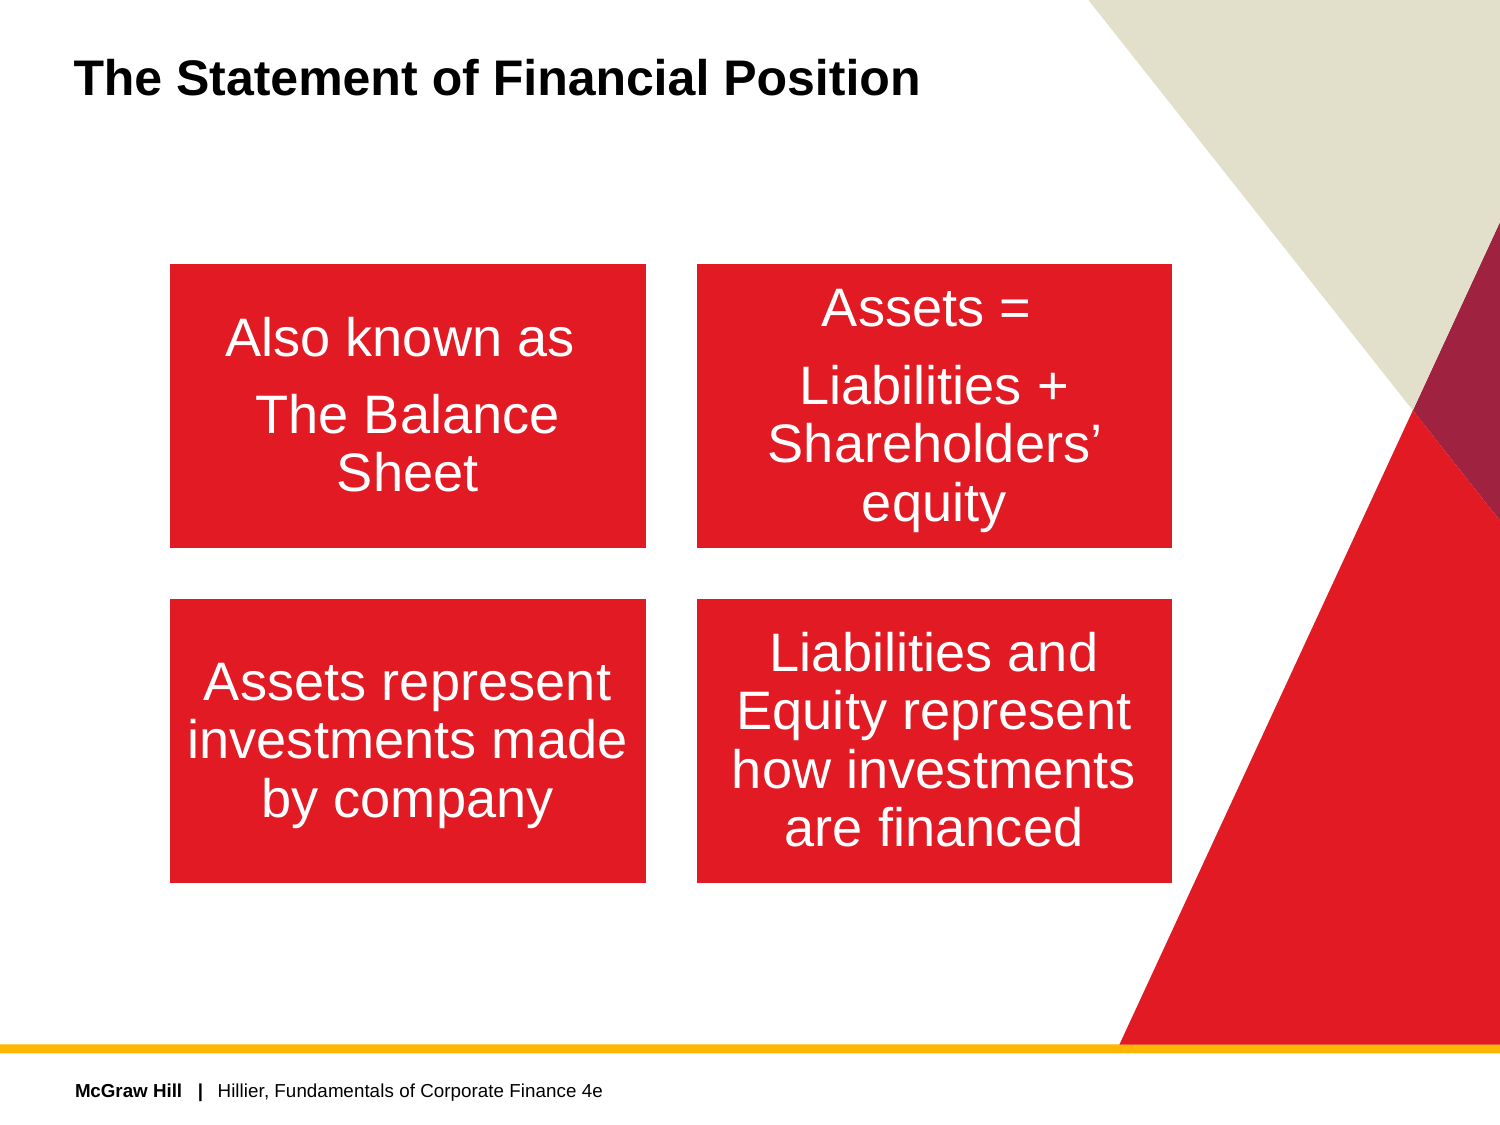

# The Statement of Financial Position
Also known as
The Balance Sheet
Assets =
Liabilities + Shareholders’ equity
Assets represent investments made by company
Liabilities and Equity represent how investments are financed
Hillier, Fundamentals of Corporate Finance 4e